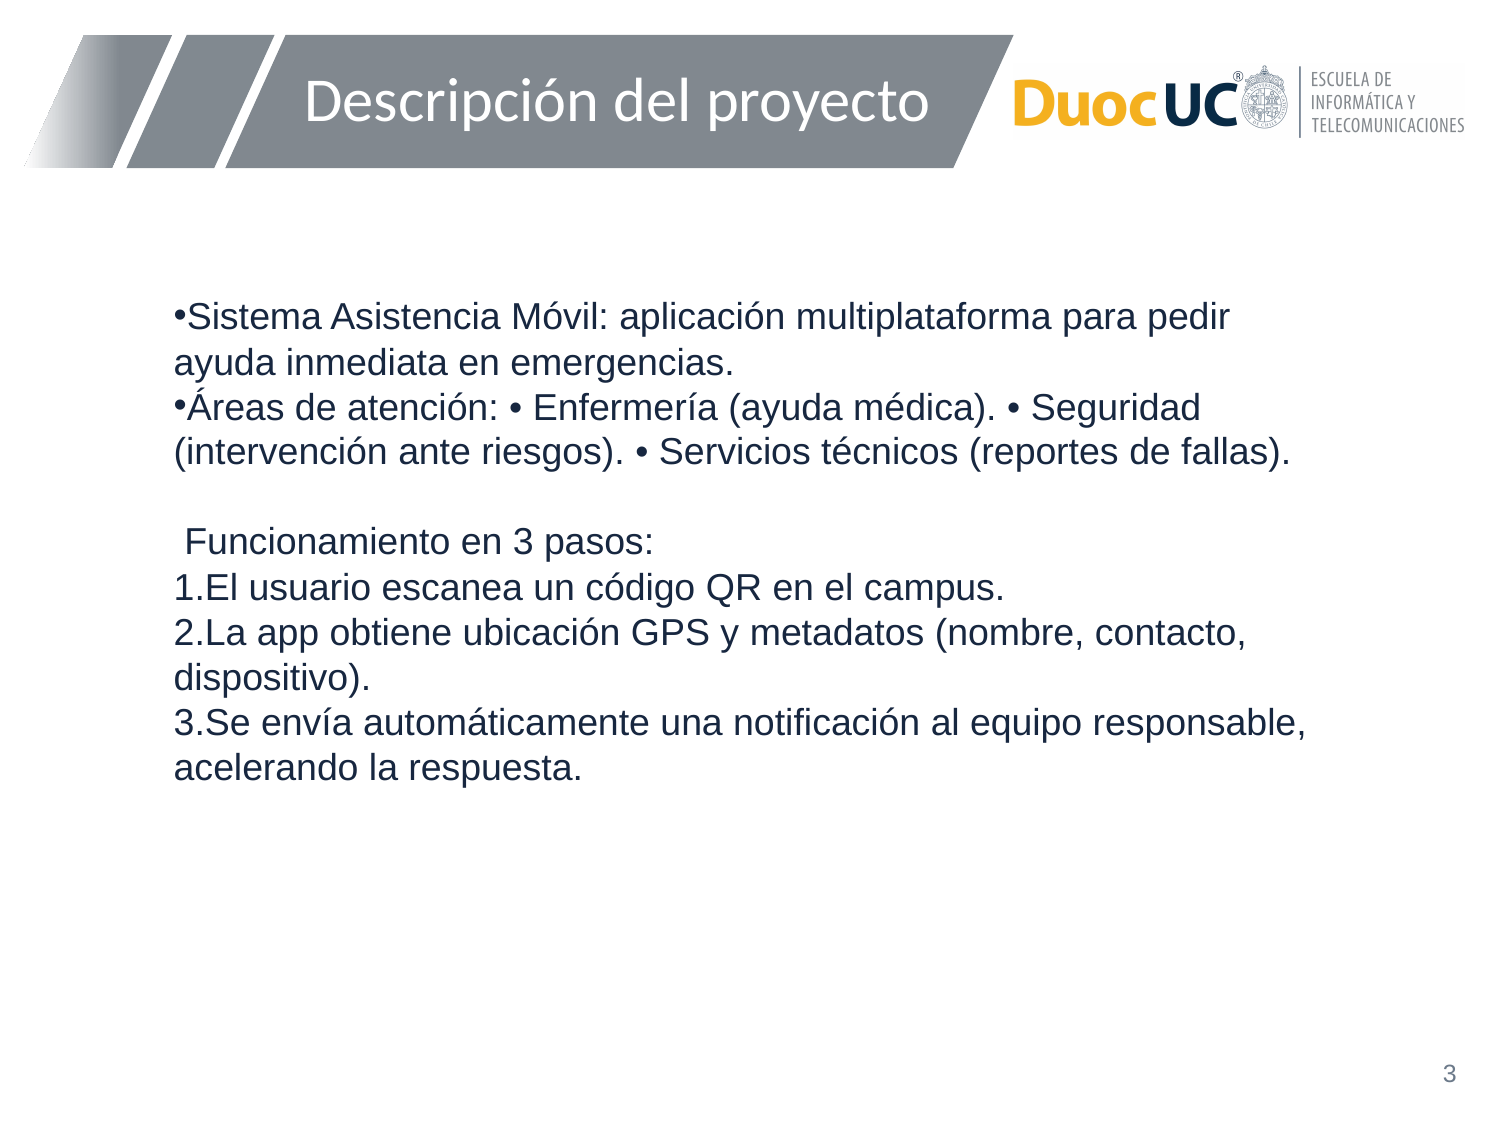

# Descripción del proyecto
Sistema Asistencia Móvil: aplicación multiplataforma para pedir ayuda inmediata en emergencias.
Áreas de atención: • Enfermería (ayuda médica). • Seguridad (intervención ante riesgos). • Servicios técnicos (reportes de fallas).

 Funcionamiento en 3 pasos:
El usuario escanea un código QR en el campus.
La app obtiene ubicación GPS y metadatos (nombre, contacto, dispositivo).
Se envía automáticamente una notificación al equipo responsable, acelerando la respuesta.